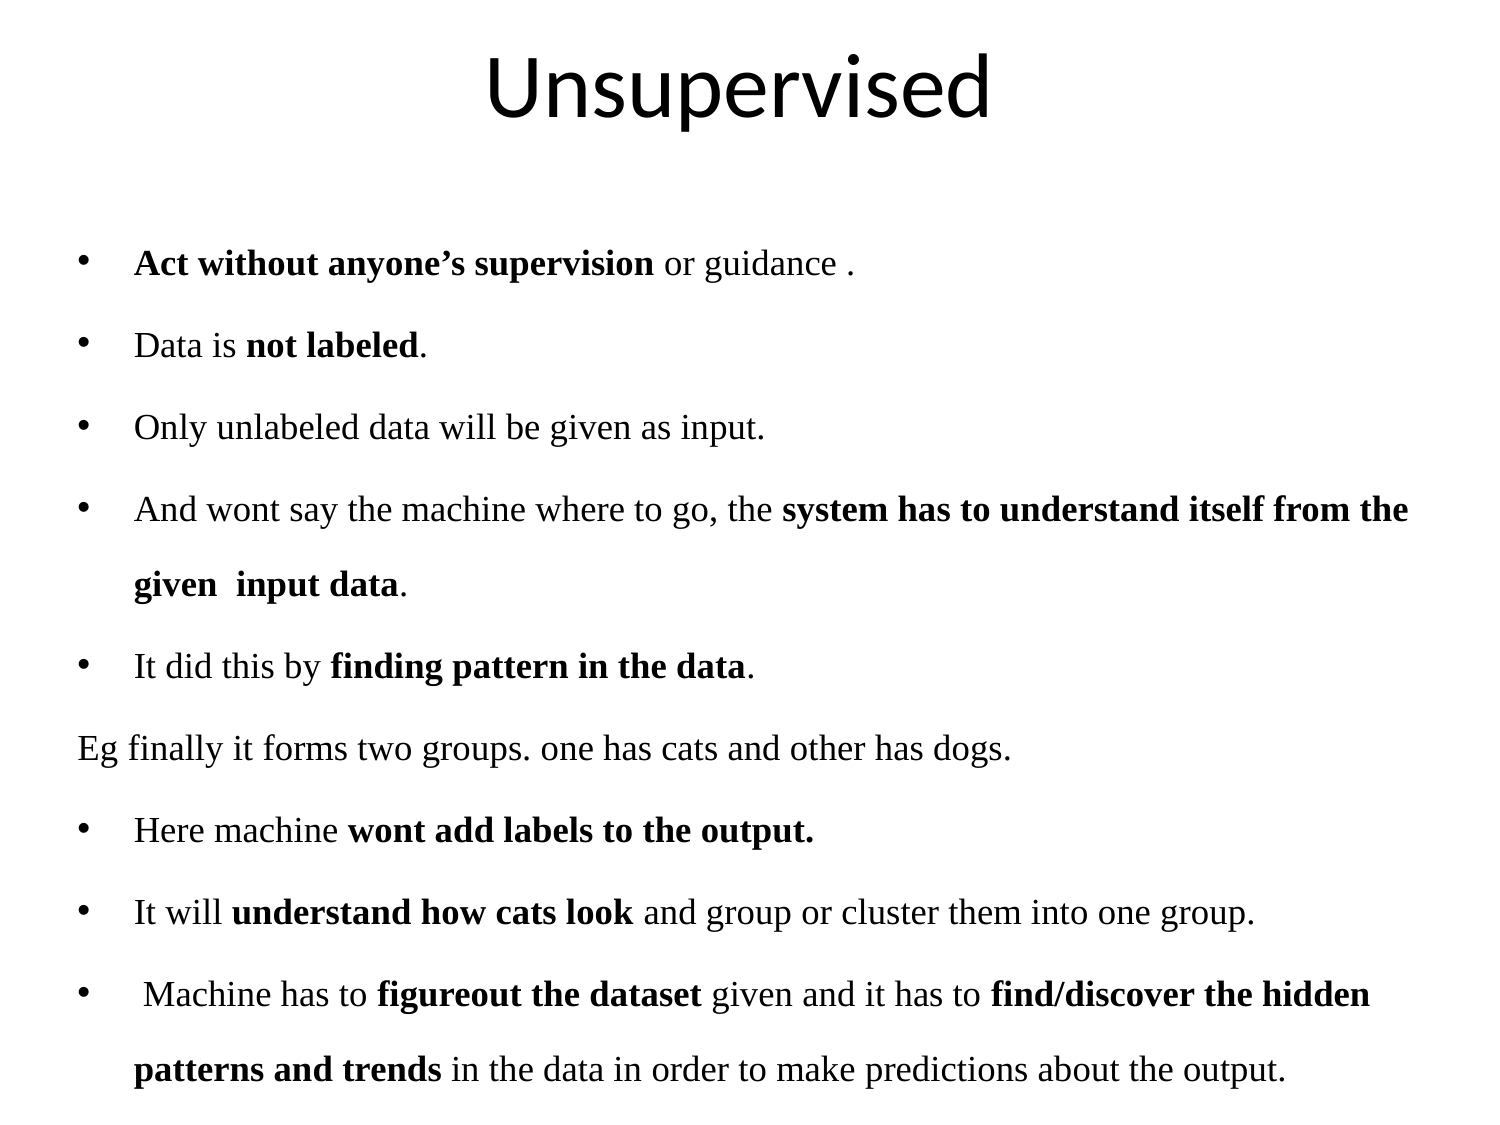

# Unsupervised
Act without anyone’s supervision or guidance .
Data is not labeled.
Only unlabeled data will be given as input.
And wont say the machine where to go, the system has to understand itself from the given  input data.
It did this by finding pattern in the data.
Eg finally it forms two groups. one has cats and other has dogs.
Here machine wont add labels to the output.
It will understand how cats look and group or cluster them into one group.
 Machine has to figureout the dataset given and it has to find/discover the hidden patterns and trends in the data in order to make predictions about the output.